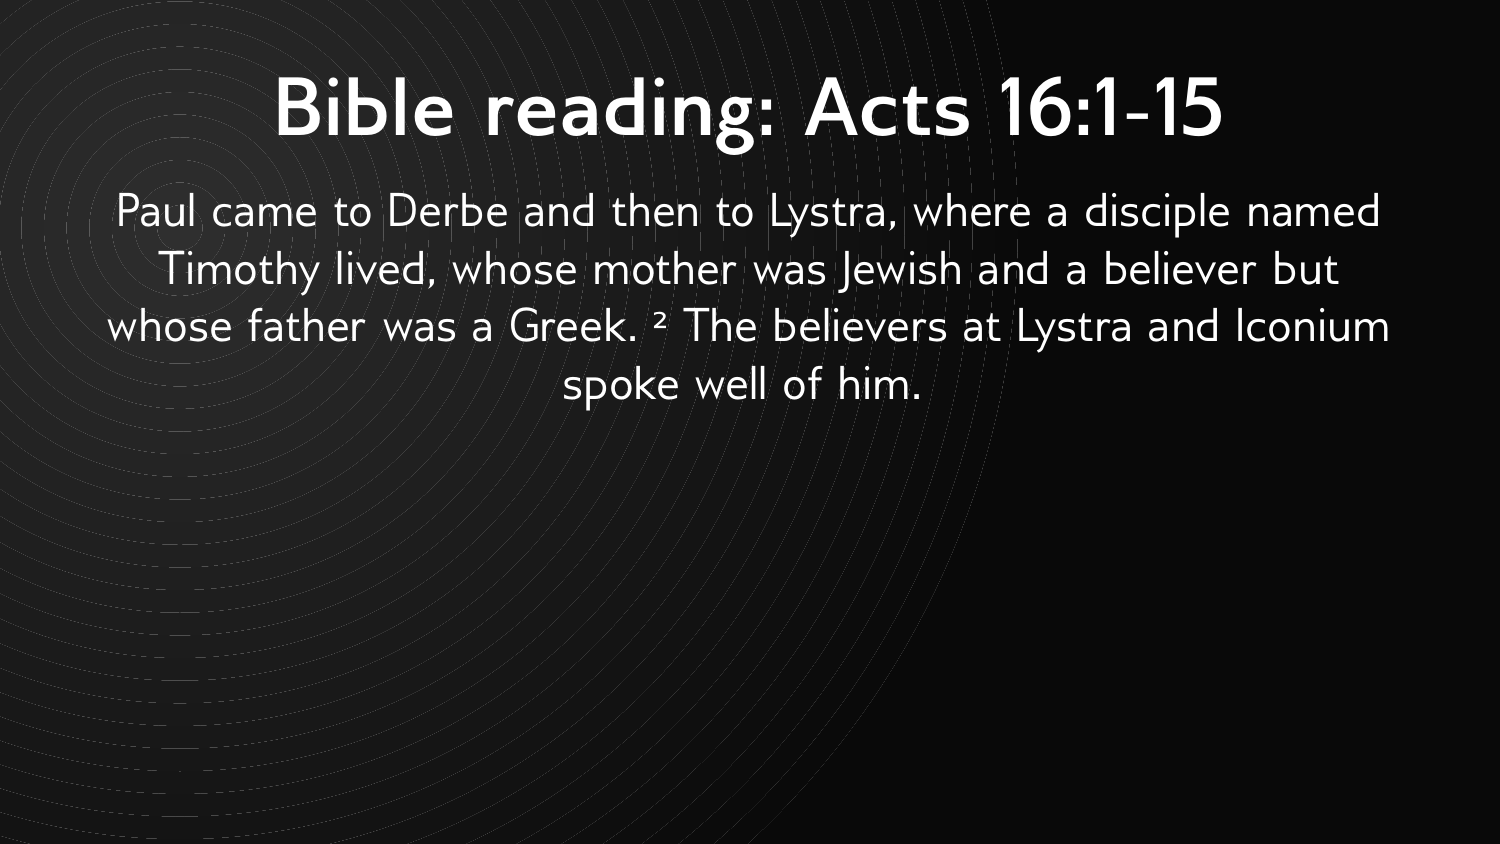

Bible reading: Acts 16:1-15
Paul came to Derbe and then to Lystra, where a disciple named Timothy lived, whose mother was Jewish and a believer but whose father was a Greek. ² The believers at Lystra and Iconium spoke well of him.